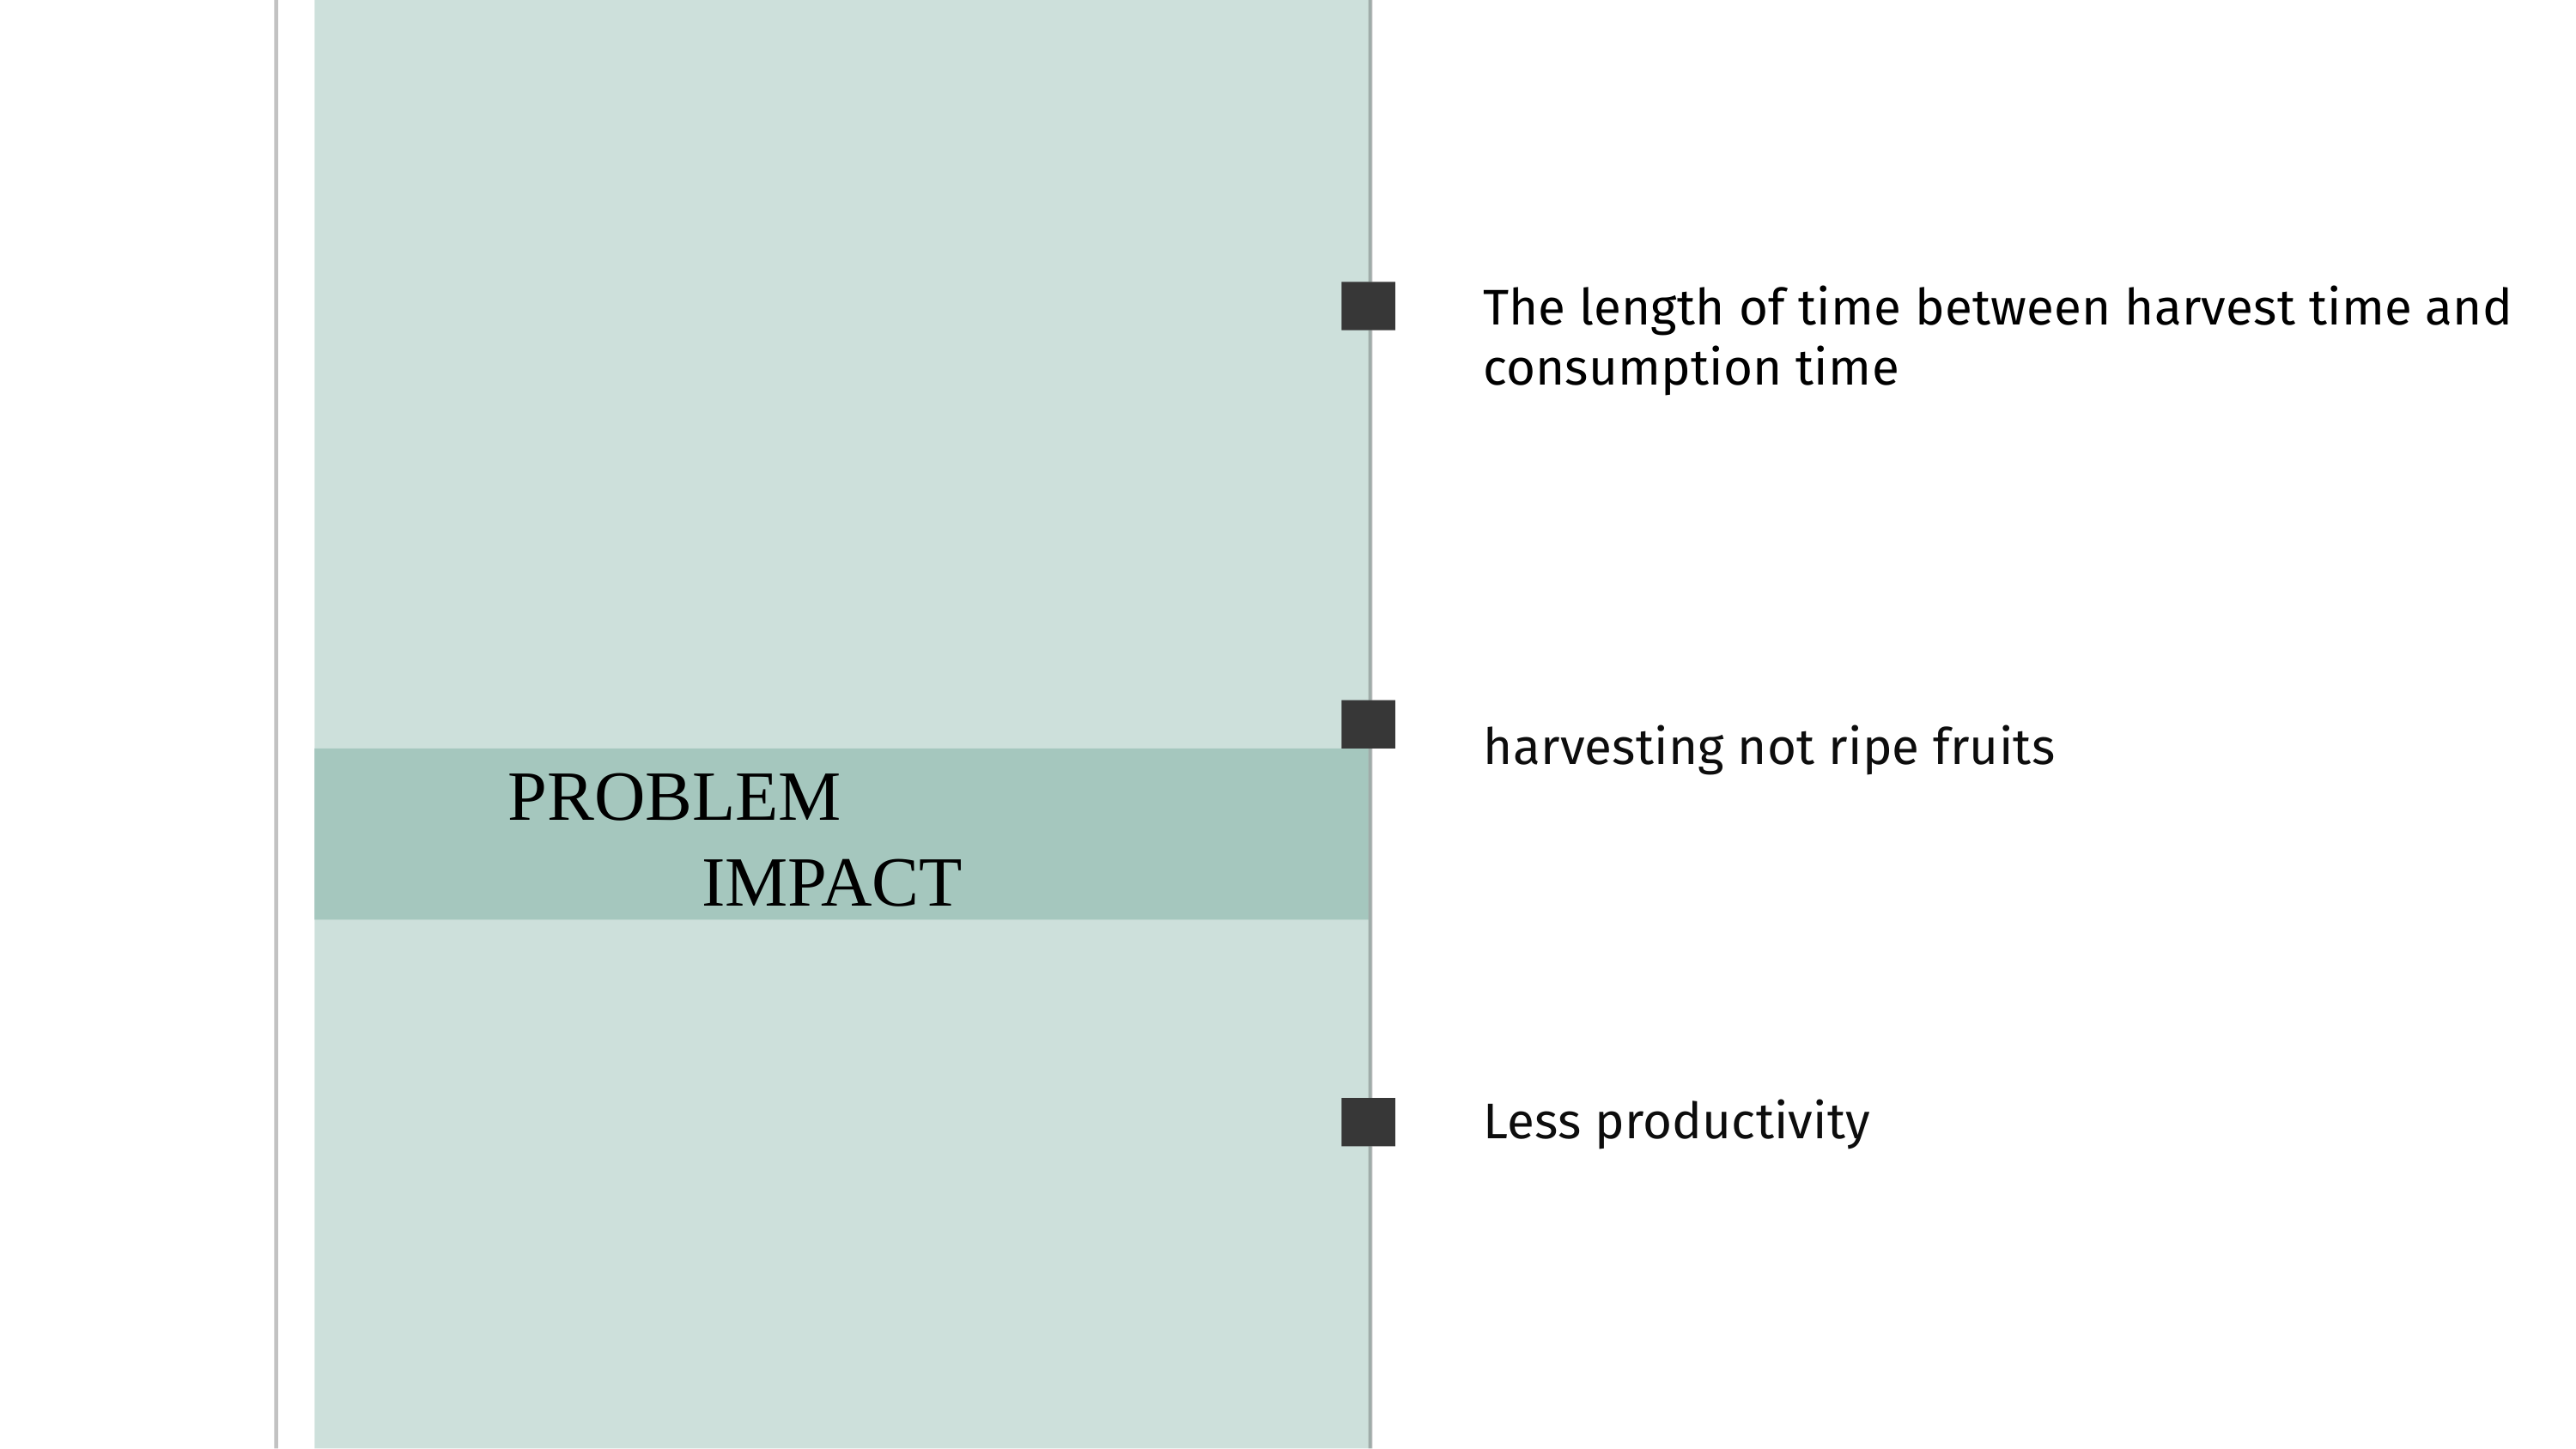

The length of time between harvest time and consumption time
harvesting not ripe fruits
           PROBLEM
                      IMPACT
Less productivity